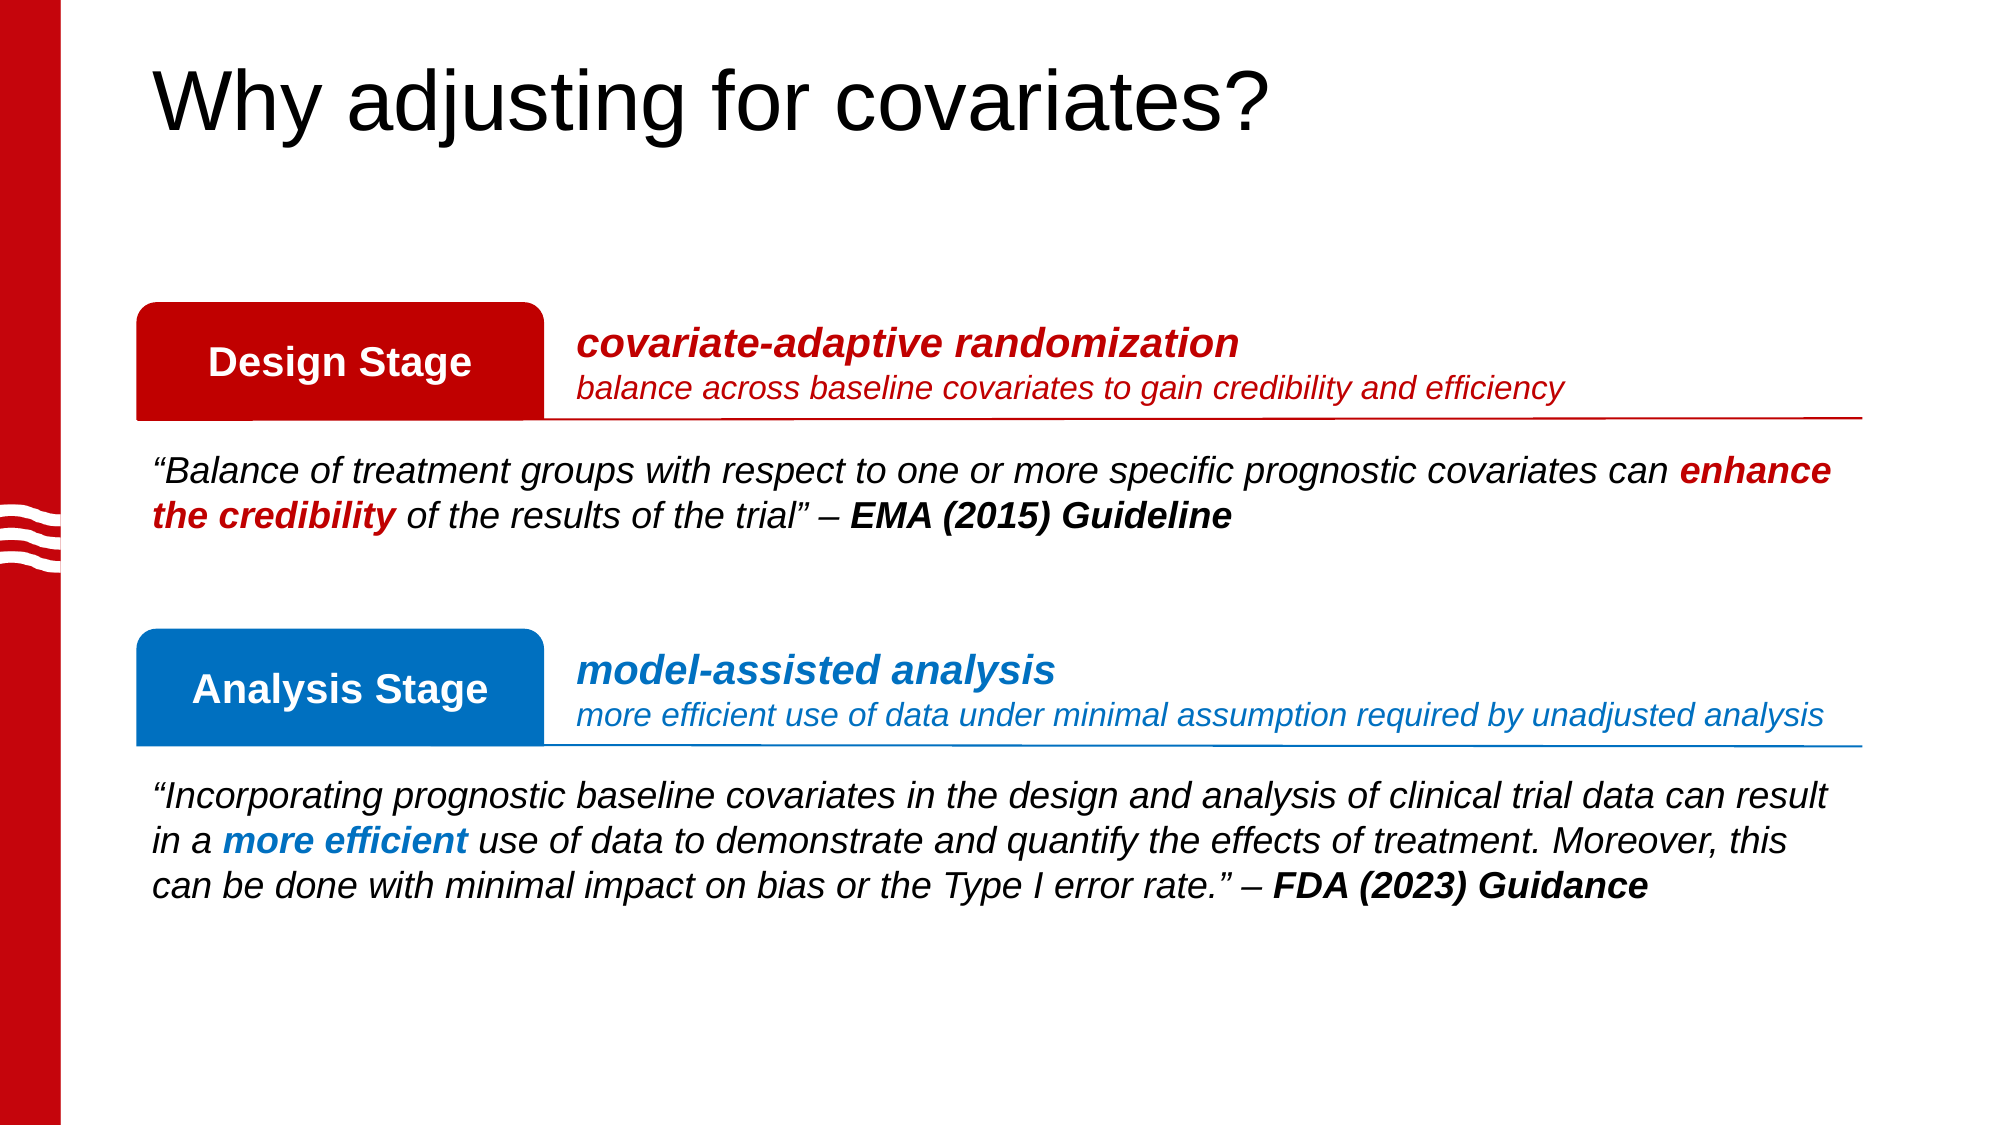

# Why adjusting for covariates?
Design Stage
covariate-adaptive randomization
balance across baseline covariates to gain credibility and efficiency

“Balance of treatment groups with respect to one or more specific prognostic covariates can enhance the credibility of the results of the trial” – EMA (2015) Guideline
Analysis Stage
model-assisted analysis
more efficient use of data under minimal assumption required by unadjusted analysis

“Incorporating prognostic baseline covariates in the design and analysis of clinical trial data can result in a more efficient use of data to demonstrate and quantify the effects of treatment. Moreover, this can be done with minimal impact on bias or the Type I error rate.” – FDA (2023) Guidance